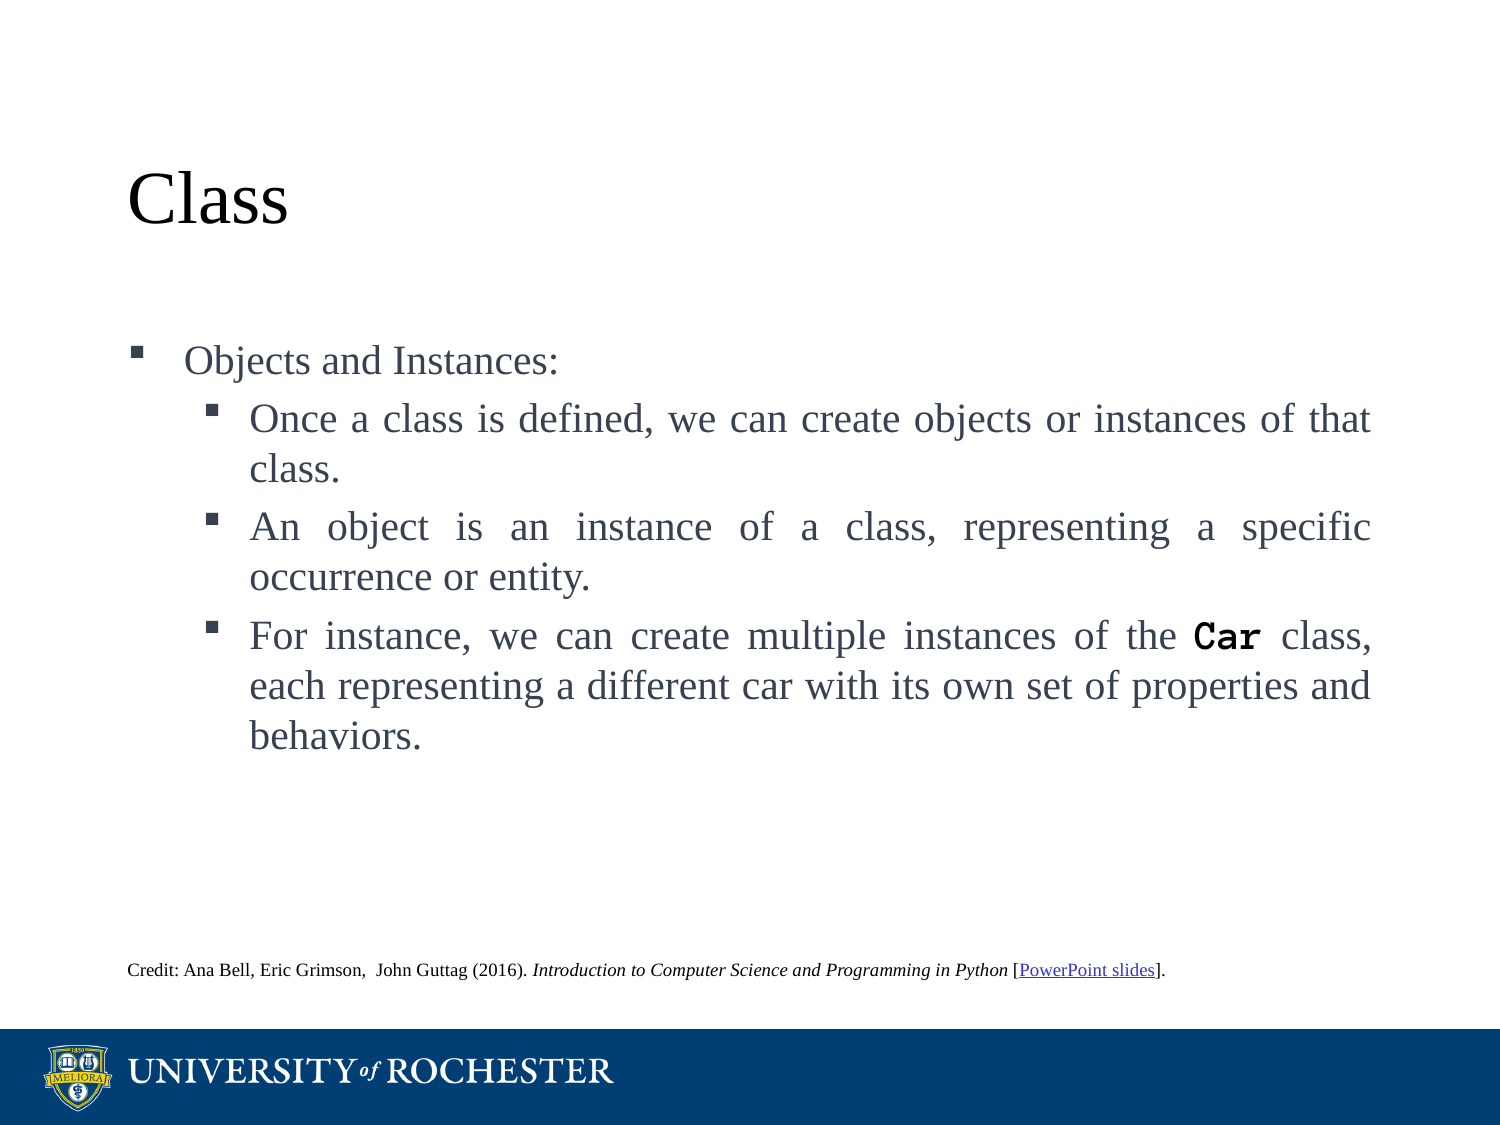

# Class
Objects and Instances:
Once a class is defined, we can create objects or instances of that class.
An object is an instance of a class, representing a specific occurrence or entity.
For instance, we can create multiple instances of the Car class, each representing a different car with its own set of properties and behaviors.

Credit: Ana Bell, Eric Grimson,  John Guttag (2016). Introduction to Computer Science and Programming in Python [PowerPoint slides].